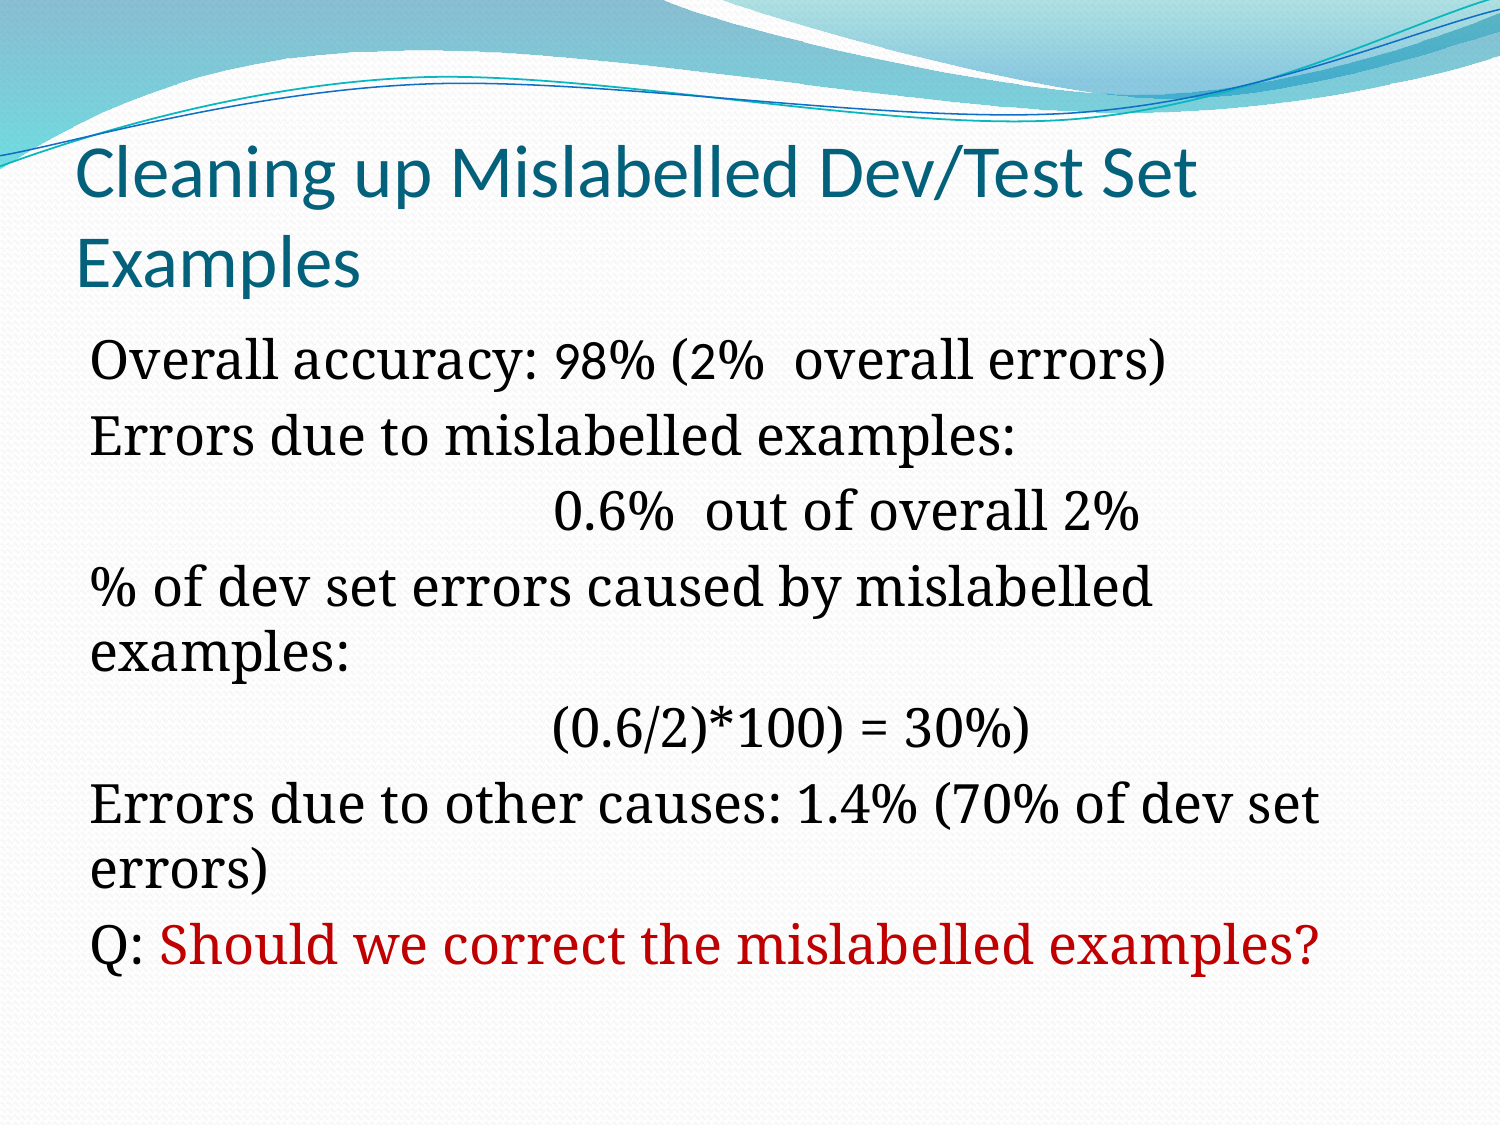

# Cleaning up Mislabelled Dev/Test Set Examples
Overall accuracy: 98% (2%  overall errors)
Errors due to mislabelled examples:
			 0.6%  out of overall 2%
% of dev set errors caused by mislabelled examples:
                                 (0.6/2)*100) = 30%)
Errors due to other causes: 1.4% (70% of dev set errors)
Q: Should we correct the mislabelled examples?